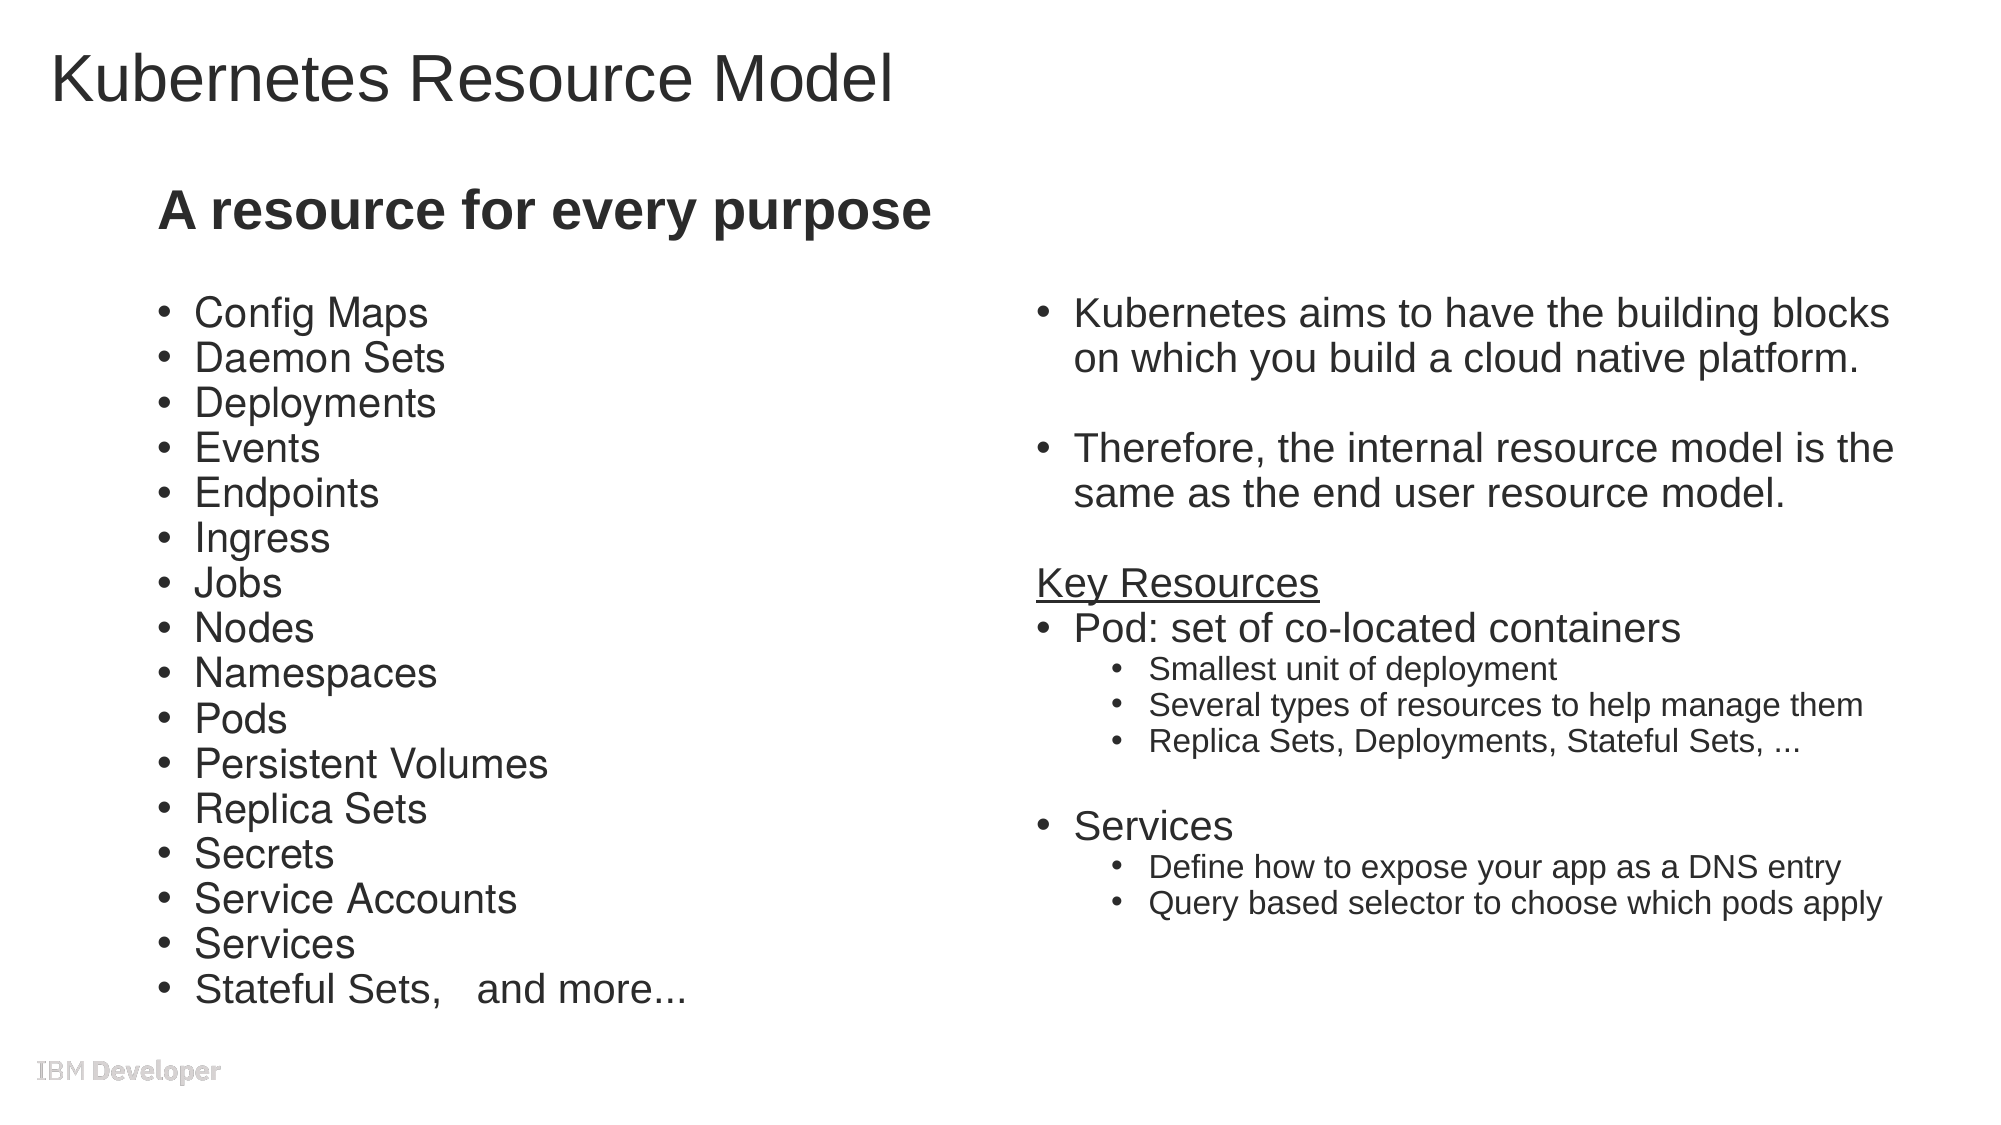

# Kubernetes Resource Model
A resource for every purpose
Config Maps
Daemon Sets
Deployments
Events
Endpoints
Ingress
Jobs
Nodes
Namespaces
Pods
Persistent Volumes
Replica Sets
Secrets
Service Accounts
Services
Stateful Sets,   and more...
Kubernetes aims to have the building blocks on which you build a cloud native platform.

Therefore, the internal resource model is the same as the end user resource model.

Key Resources
Pod: set of co-located containers
Smallest unit of deployment
Several types of resources to help manage them
Replica Sets, Deployments, Stateful Sets, ...

Services
Define how to expose your app as a DNS entry
Query based selector to choose which pods apply